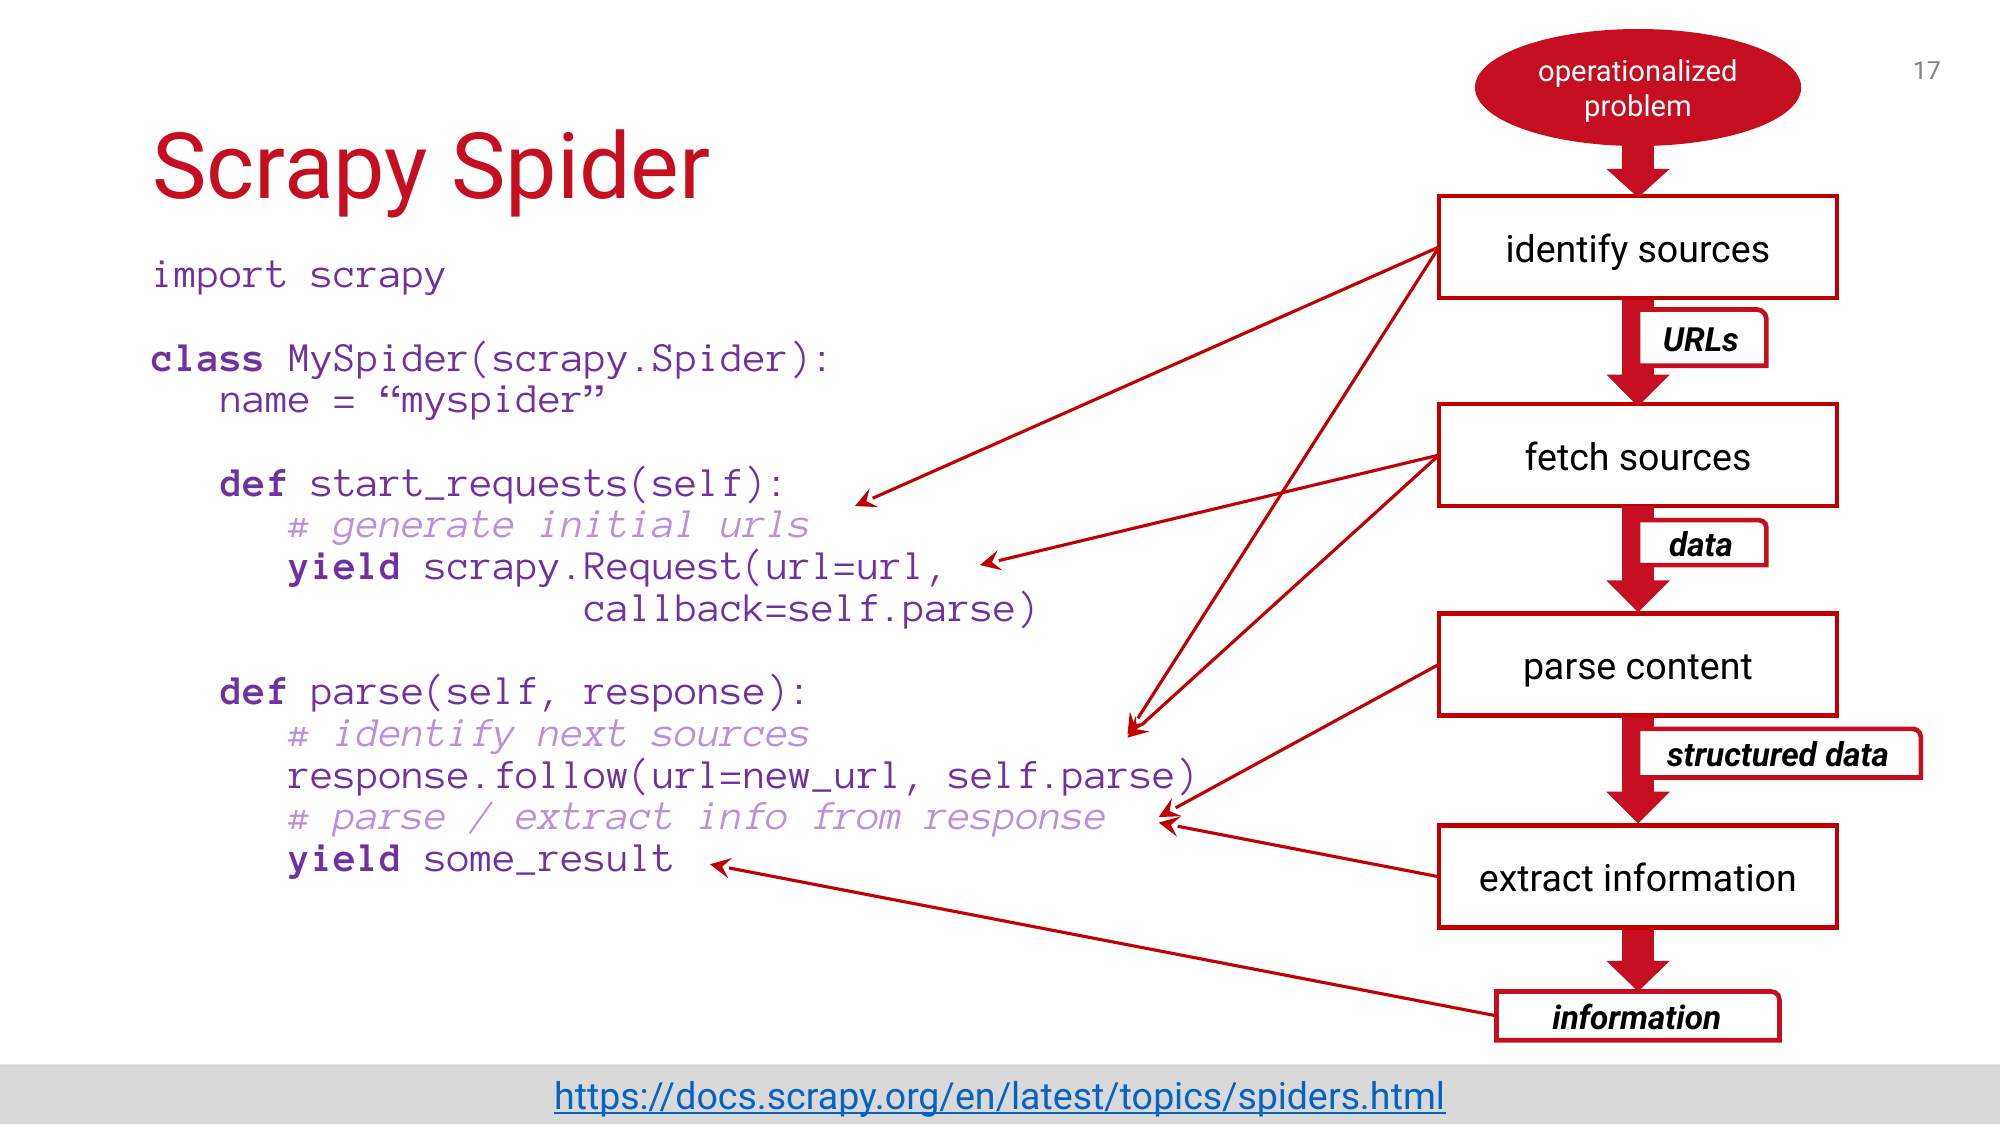

operationalized problem
17
# Scrapy Spider

identify sources
import scrapy

class MySpider(scrapy.Spider):
   name = “myspider”

   def start_requests(self):
      # generate initial urls
      yield scrapy.Request(url=url,
                   callback=self.parse)

   def parse(self, response):
      # identify next sources
      response.follow(url=new_url, self.parse)
      # parse / extract info from response
      yield some_result

URLs
fetch sources

data
parse content

structured data
extract information

information
https://docs.scrapy.org/en/latest/topics/spiders.html